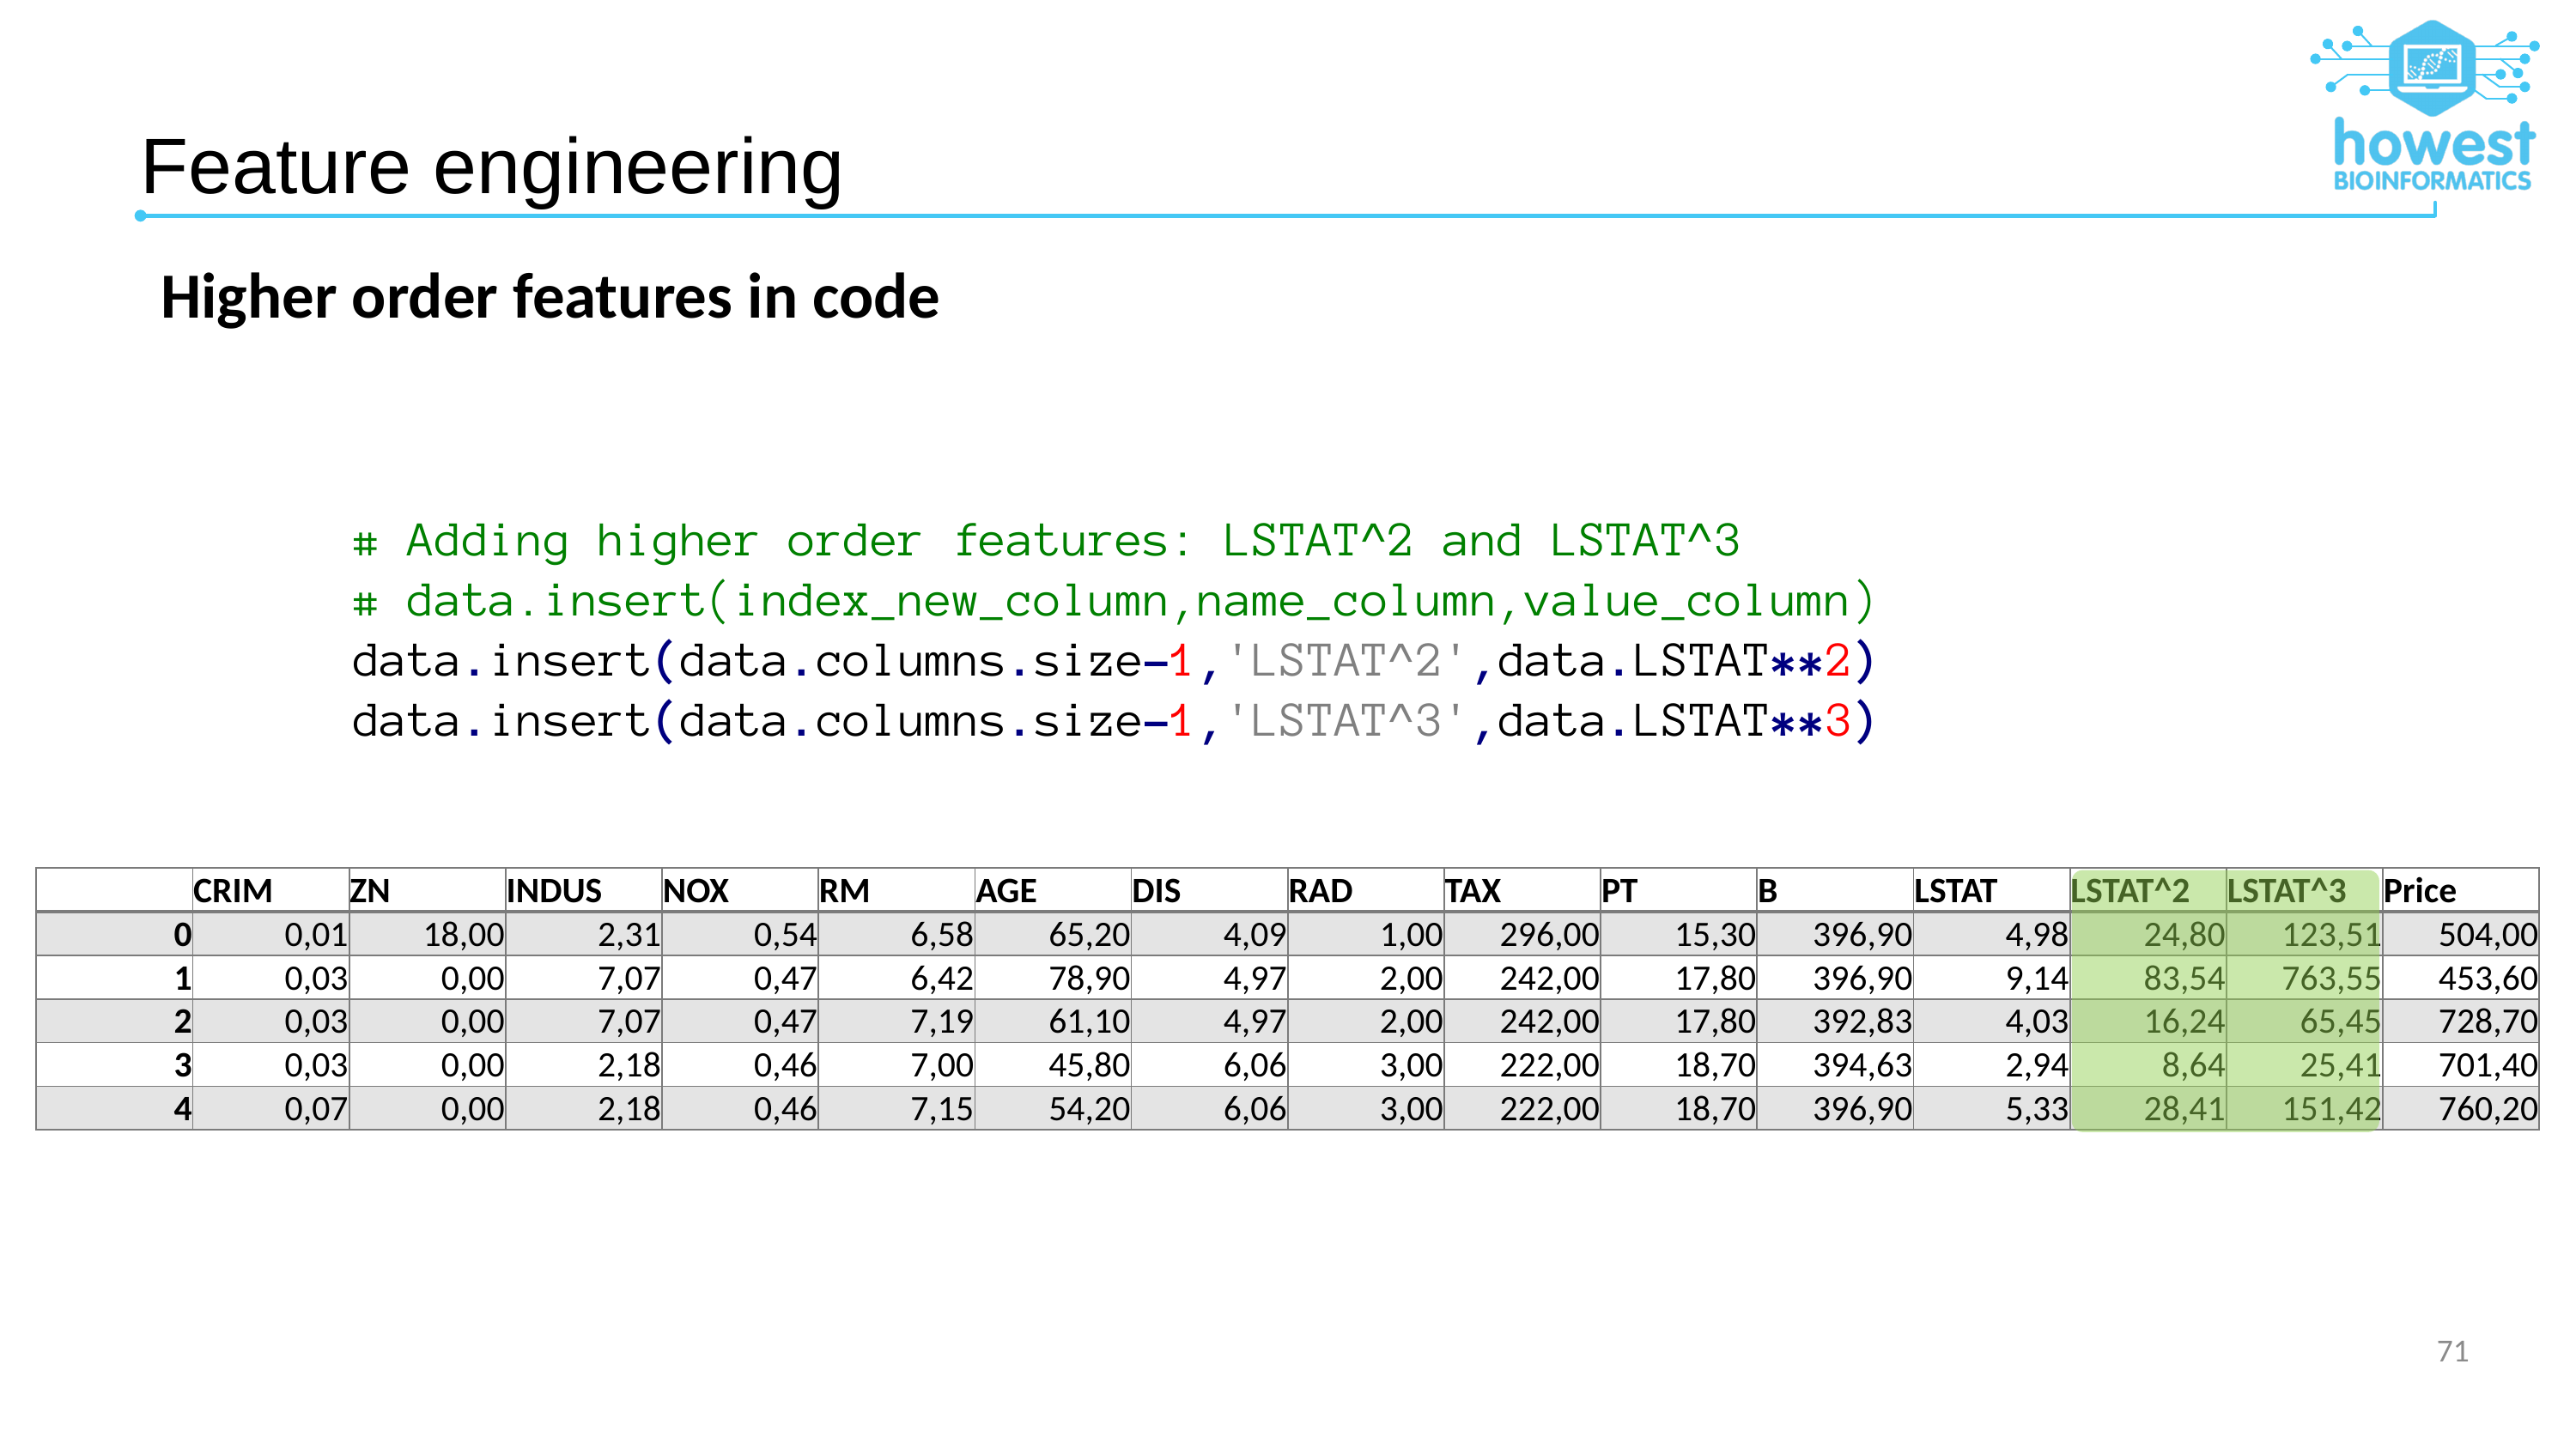

# Feature engineering
Higher order features in code

# Adding higher order features: LSTAT^2 and LSTAT^3
# data.insert(index_new_column,name_column,value_column)
data.insert(data.columns.size-1,'LSTAT^2',data.LSTAT**2)
data.insert(data.columns.size-1,'LSTAT^3',data.LSTAT**3)
|  | CRIM | ZN | INDUS | NOX | RM | AGE | DIS | RAD | TAX | PT | B | LSTAT | LSTAT^2 | LSTAT^3 | Price |
| --- | --- | --- | --- | --- | --- | --- | --- | --- | --- | --- | --- | --- | --- | --- | --- |
| 0 | 0,01 | 18,00 | 2,31 | 0,54 | 6,58 | 65,20 | 4,09 | 1,00 | 296,00 | 15,30 | 396,90 | 4,98 | 24,80 | 123,51 | 504,00 |
| 1 | 0,03 | 0,00 | 7,07 | 0,47 | 6,42 | 78,90 | 4,97 | 2,00 | 242,00 | 17,80 | 396,90 | 9,14 | 83,54 | 763,55 | 453,60 |
| 2 | 0,03 | 0,00 | 7,07 | 0,47 | 7,19 | 61,10 | 4,97 | 2,00 | 242,00 | 17,80 | 392,83 | 4,03 | 16,24 | 65,45 | 728,70 |
| 3 | 0,03 | 0,00 | 2,18 | 0,46 | 7,00 | 45,80 | 6,06 | 3,00 | 222,00 | 18,70 | 394,63 | 2,94 | 8,64 | 25,41 | 701,40 |
| 4 | 0,07 | 0,00 | 2,18 | 0,46 | 7,15 | 54,20 | 6,06 | 3,00 | 222,00 | 18,70 | 396,90 | 5,33 | 28,41 | 151,42 | 760,20 |

71